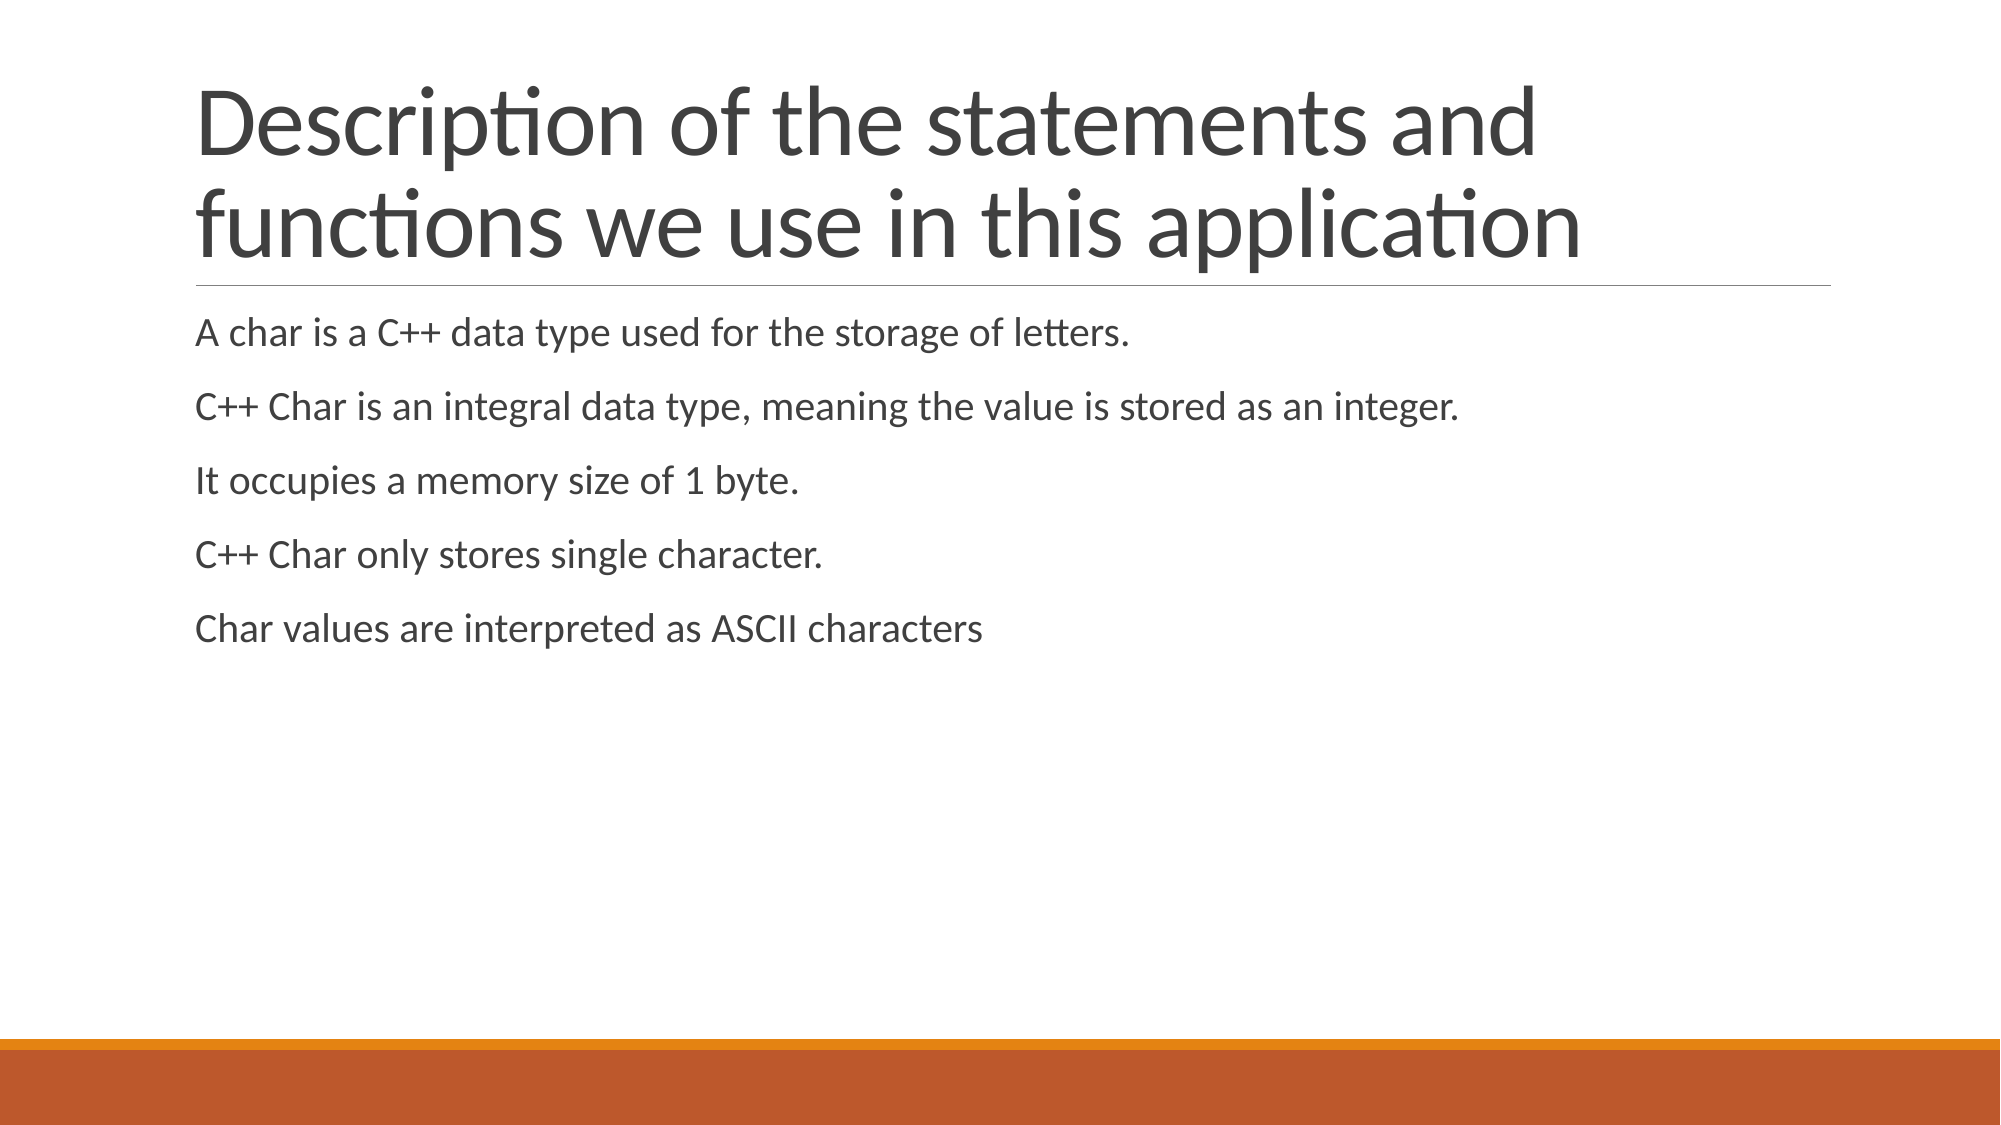

# Description of the statements and functions we use in this application
A char is a C++ data type used for the storage of letters.
C++ Char is an integral data type, meaning the value is stored as an integer.
It occupies a memory size of 1 byte.
C++ Char only stores single character.
Char values are interpreted as ASCII characters